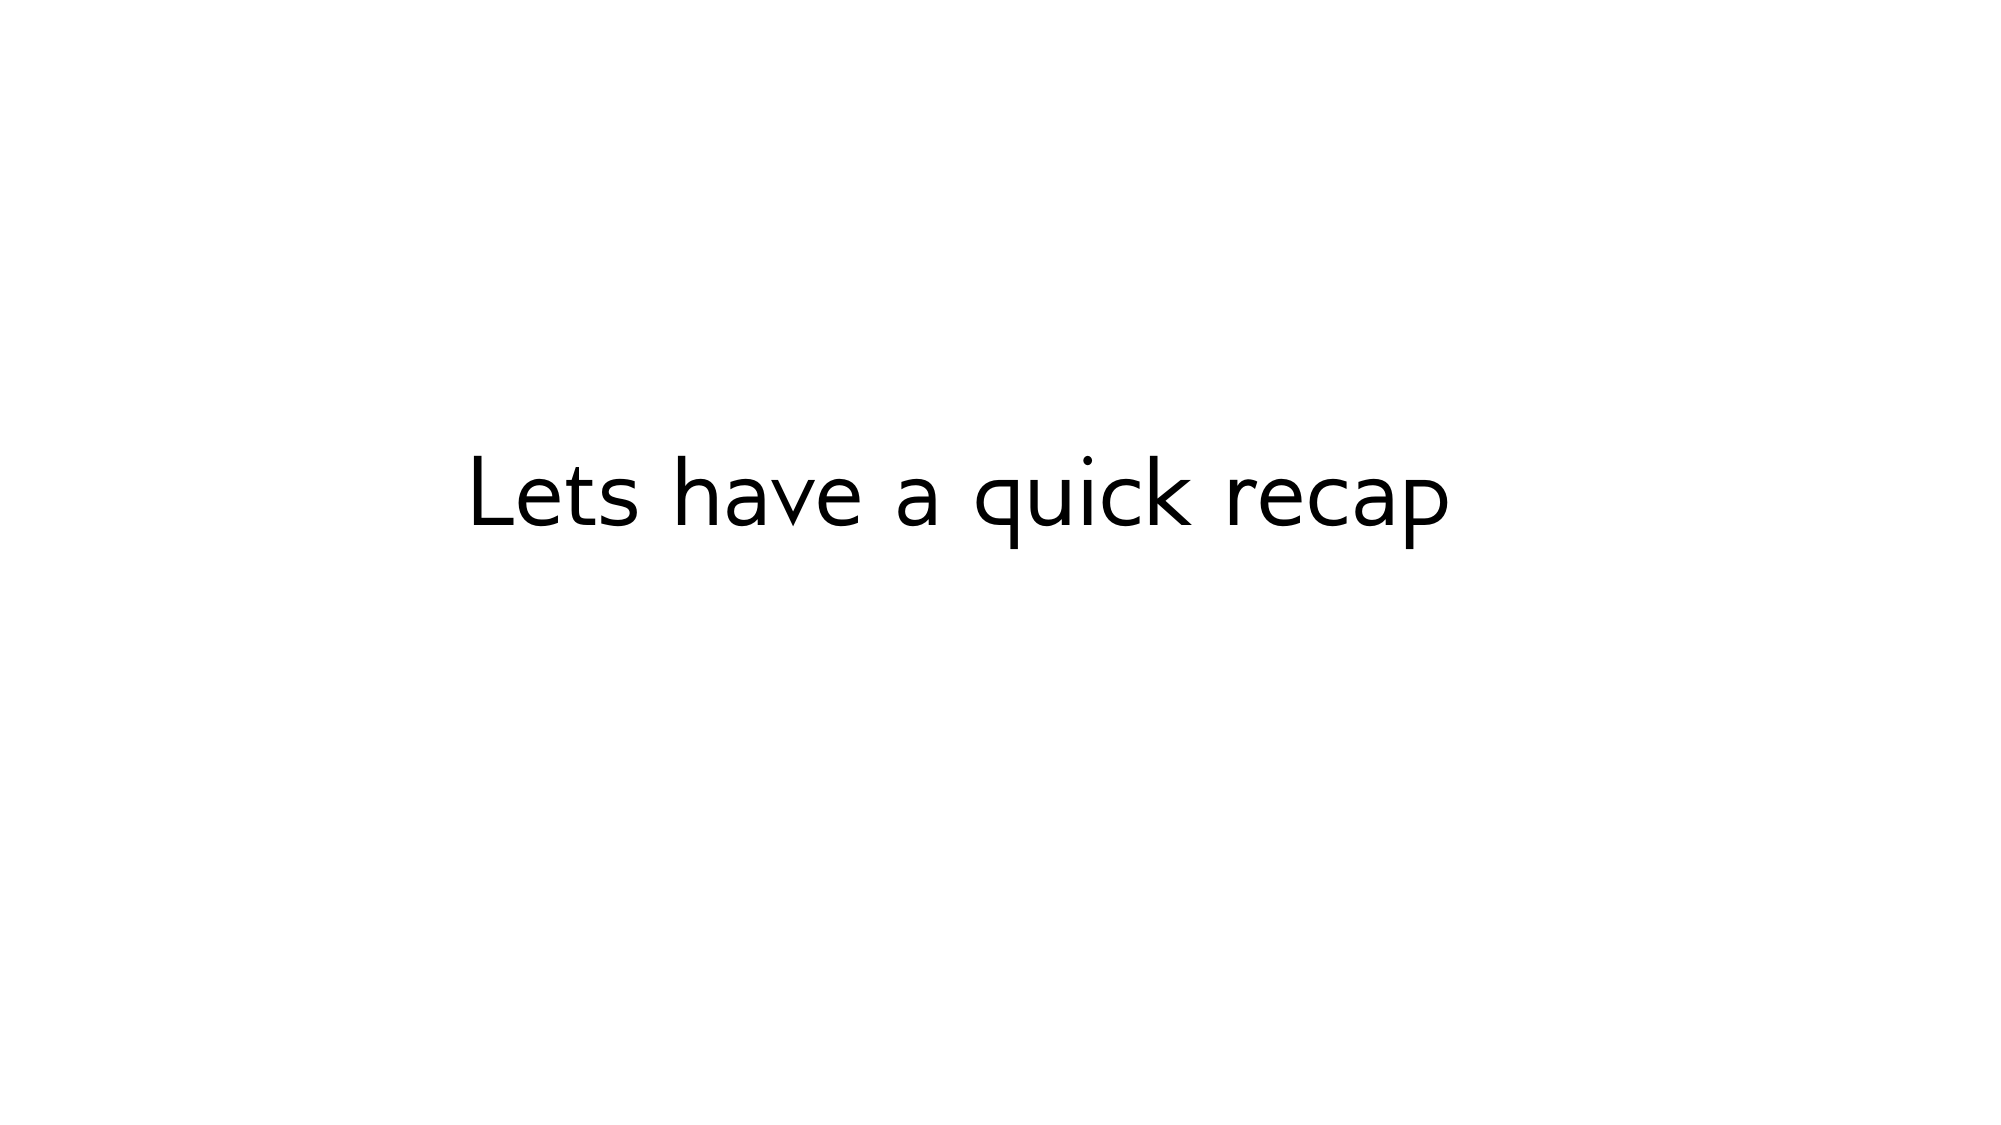

# BUILDING AND COMPILING YOUR MODEL
Lets have a quick recap